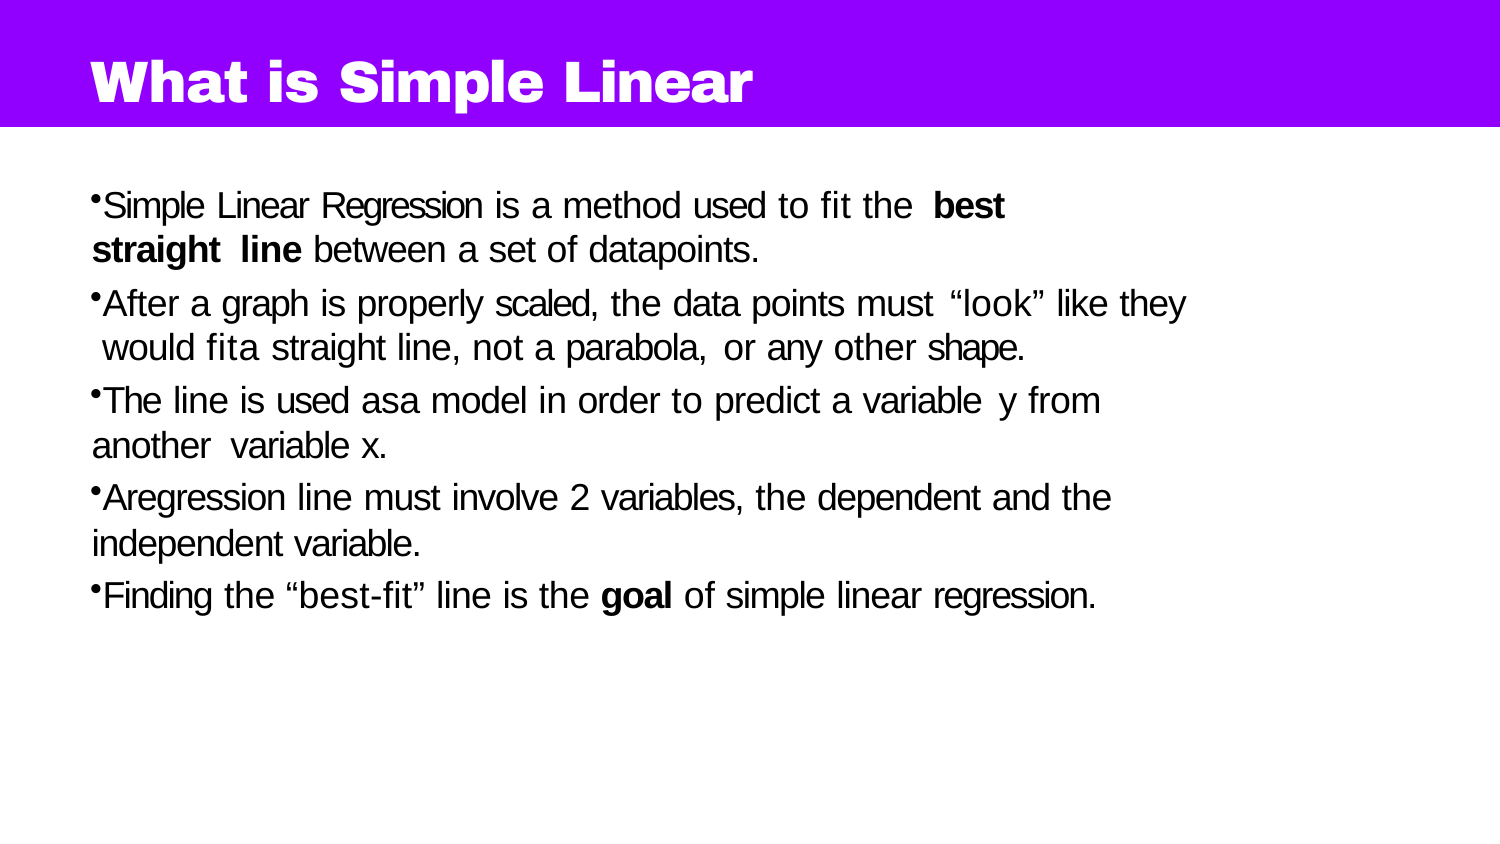

# What is Simple Linear Regression?
Simple Linear Regression is a method used to fit the best straight  line between a set of datapoints.
After a graph is properly scaled, the data points must “look” like they  would fita straight line, not a parabola, or any other shape.
The line is used asa model in order to predict a variable y from another  variable x.
Aregression line must involve 2 variables, the dependent and the  independent variable.
Finding the “best-fit” line is the goal of simple linear regression.